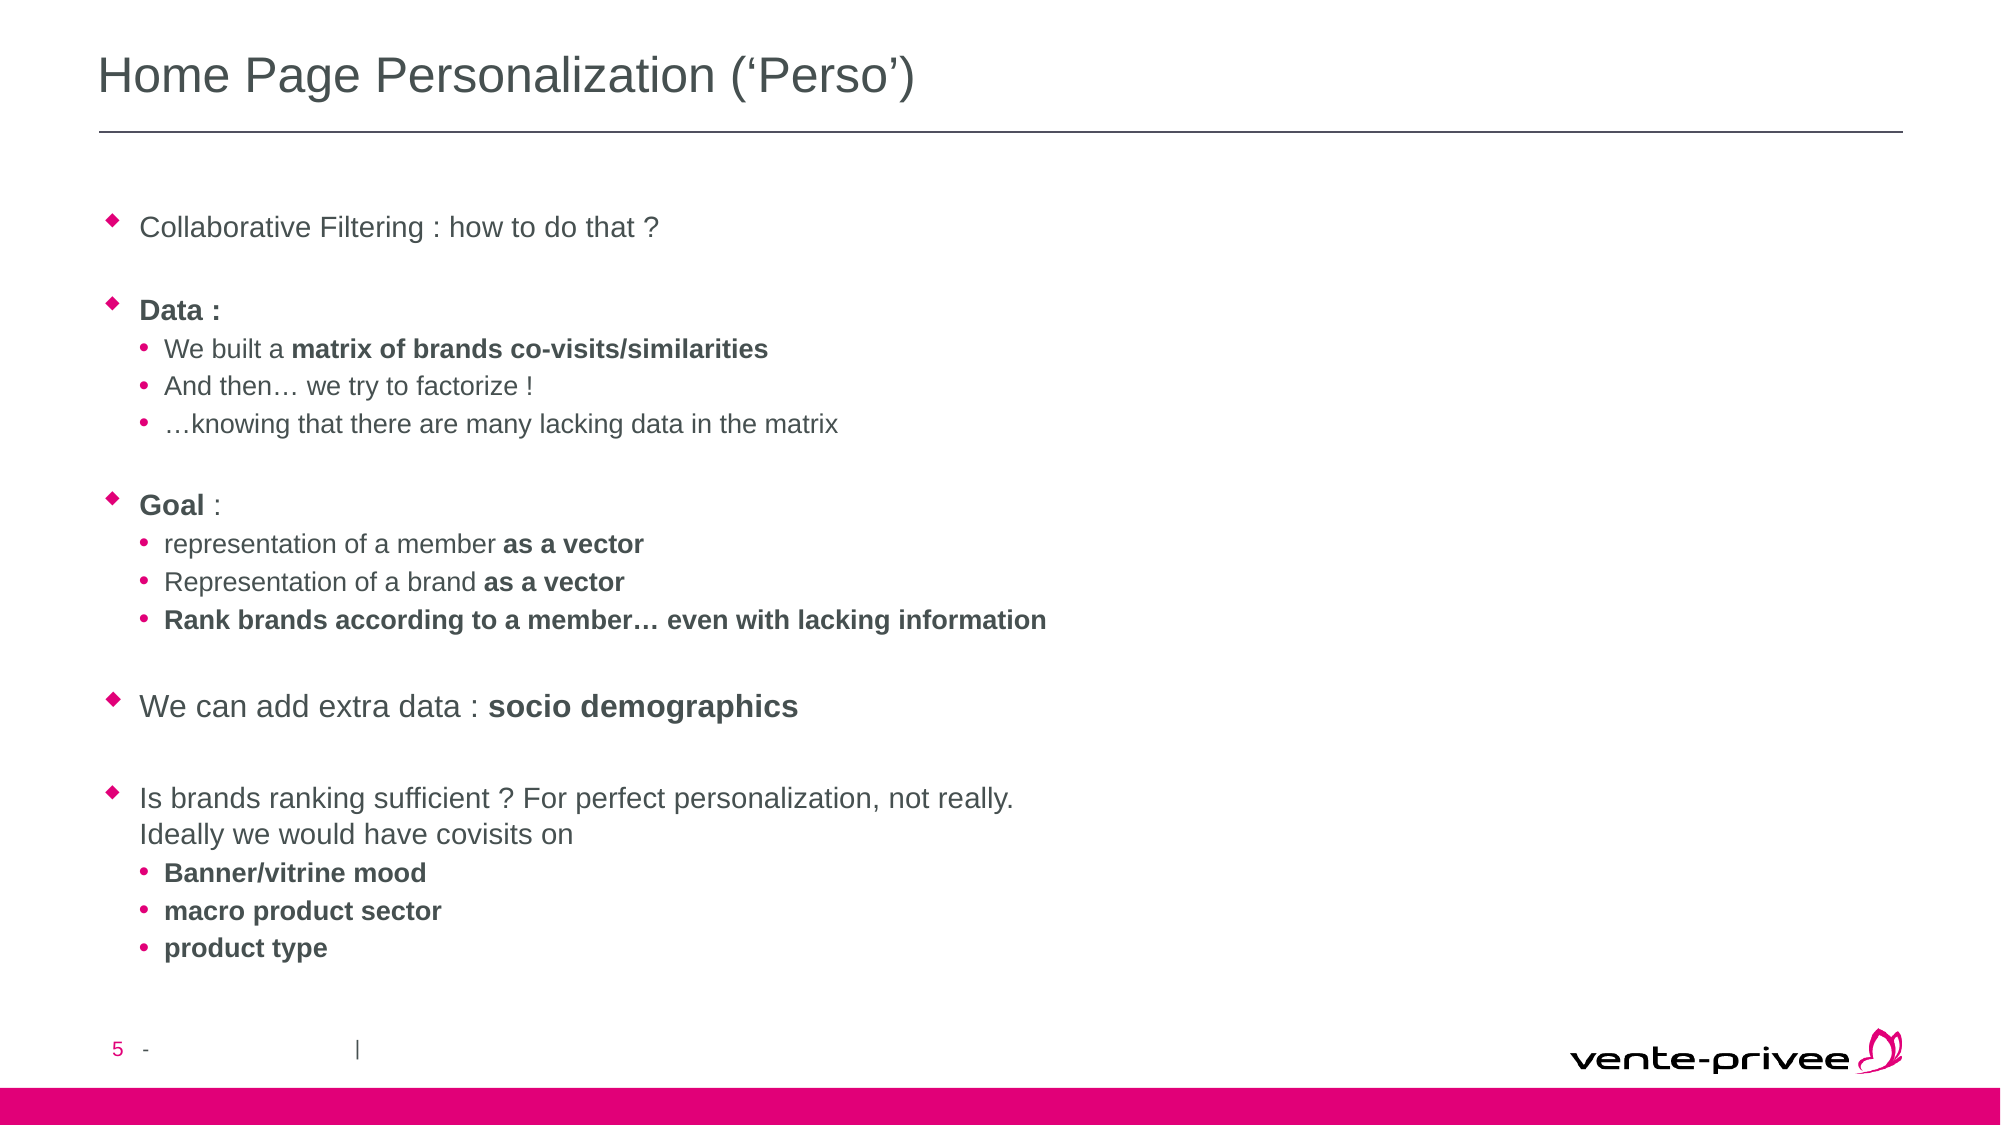

# Home Page Personalization (‘Perso’)
Collaborative Filtering : how to do that ?

Data :
We built a matrix of brands co-visits/similarities
And then… we try to factorize !
…knowing that there are many lacking data in the matrix

Goal :
representation of a member as a vector
Representation of a brand as a vector
Rank brands according to a member… even with lacking information

We can add extra data : socio demographics

Is brands ranking sufficient ? For perfect personalization, not really.
Ideally we would have covisits on
Banner/vitrine mood
macro product sector
product type

5